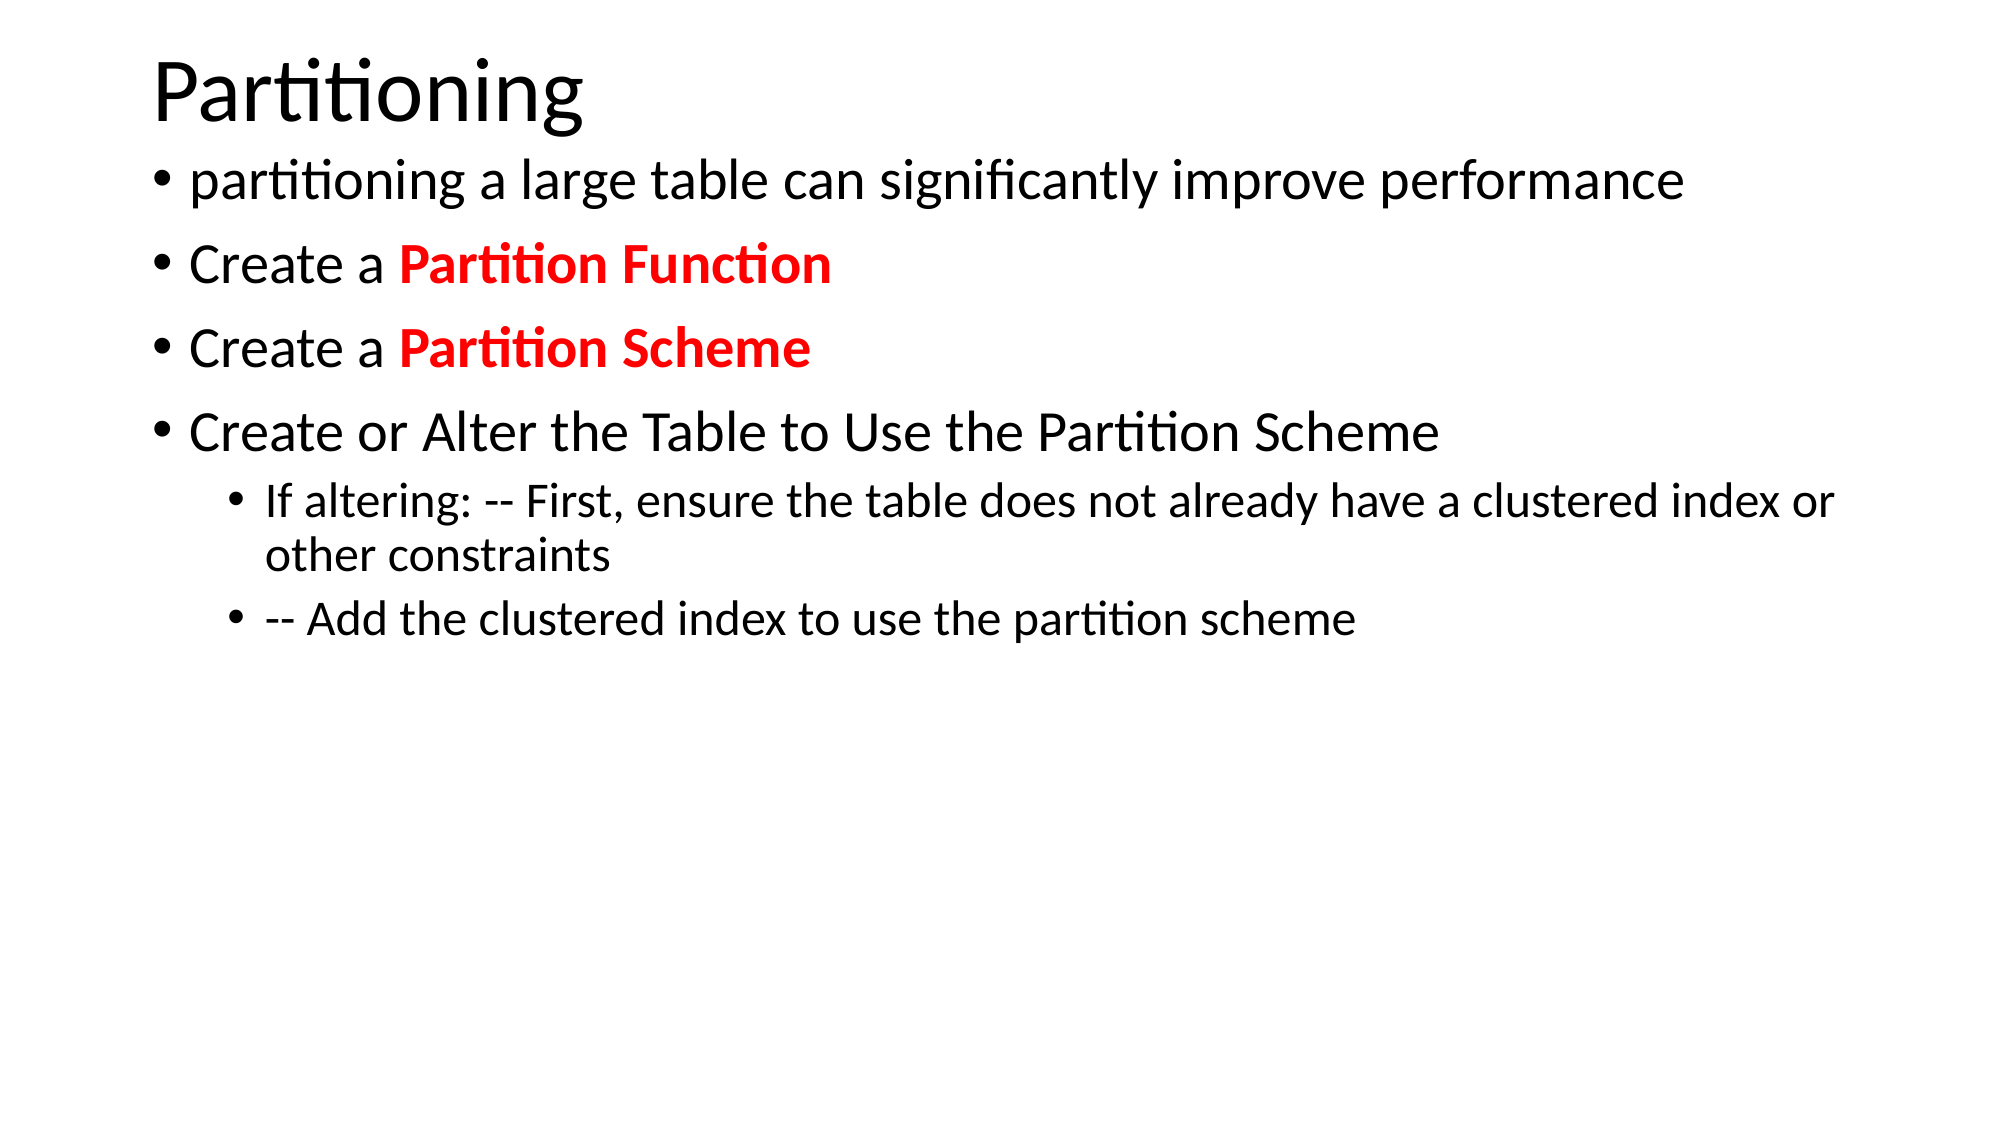

# Partitioning
partitioning a large table can significantly improve performance
Create a Partition Function
Create a Partition Scheme
Create or Alter the Table to Use the Partition Scheme
If altering: -- First, ensure the table does not already have a clustered index or other constraints
-- Add the clustered index to use the partition scheme